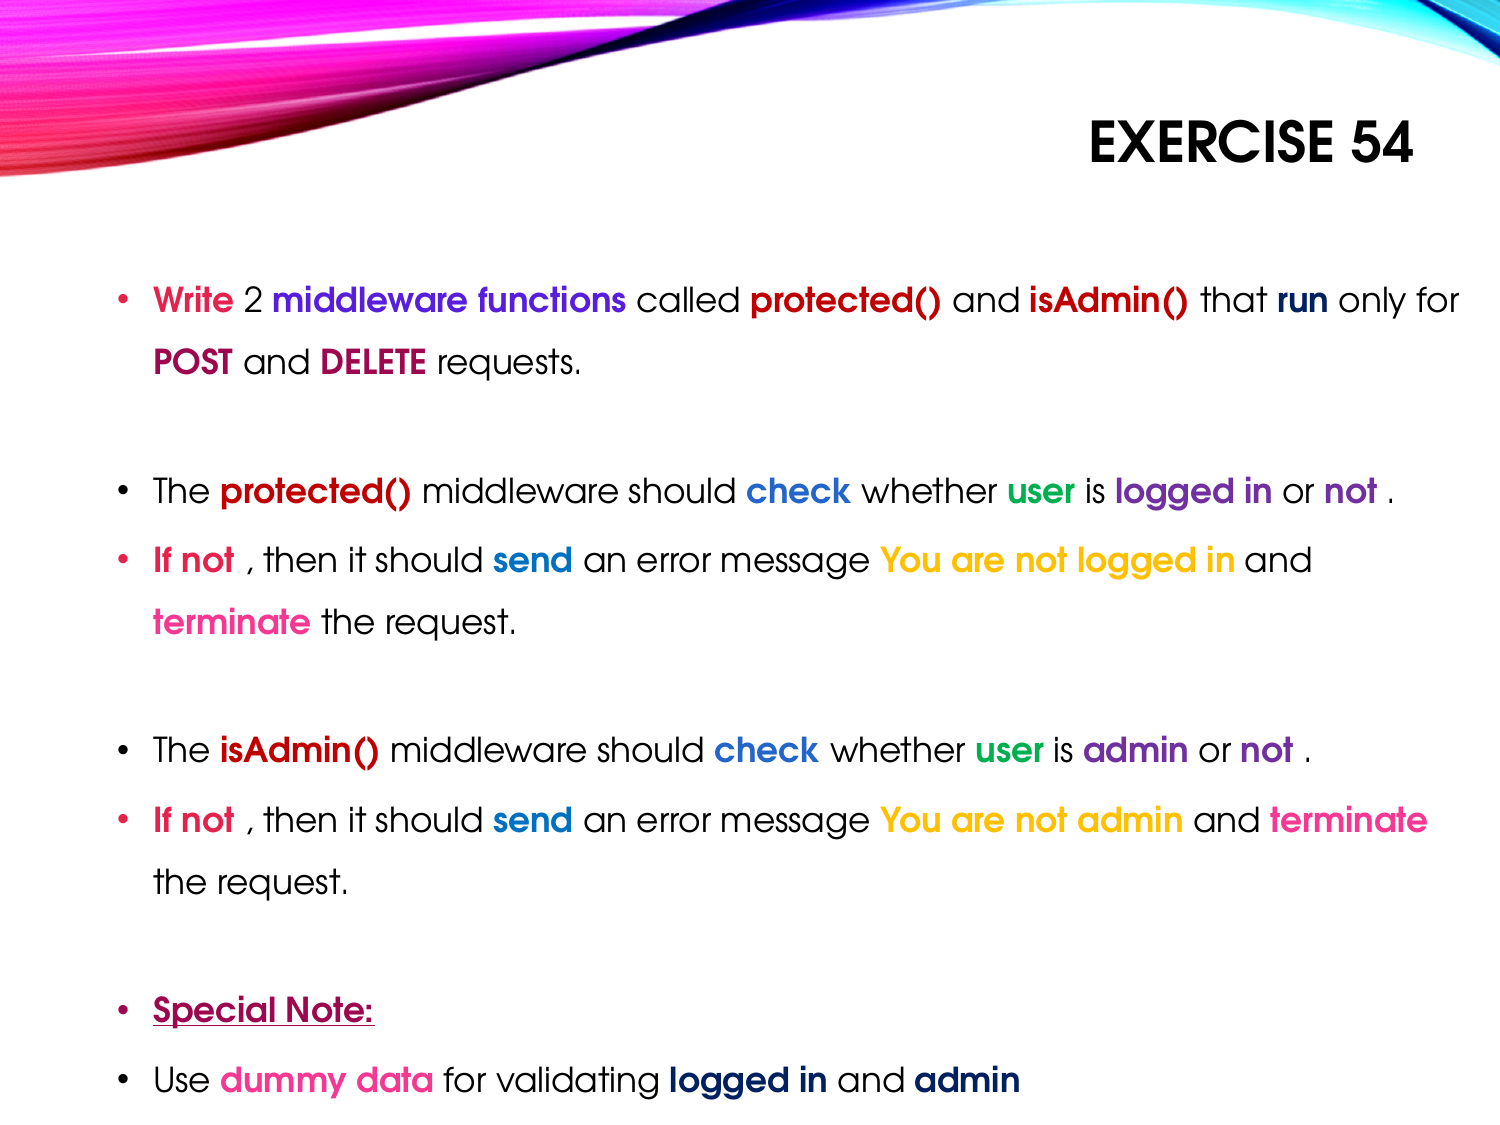

# Exercise 54
Write 2 middleware functions called protected() and isAdmin() that run only for POST and DELETE requests.

The protected() middleware should check whether user is logged in or not .
If not , then it should send an error message You are not logged in and terminate the request.

The isAdmin() middleware should check whether user is admin or not .
If not , then it should send an error message You are not admin and terminate the request.

Special Note:
Use dummy data for validating logged in and admin